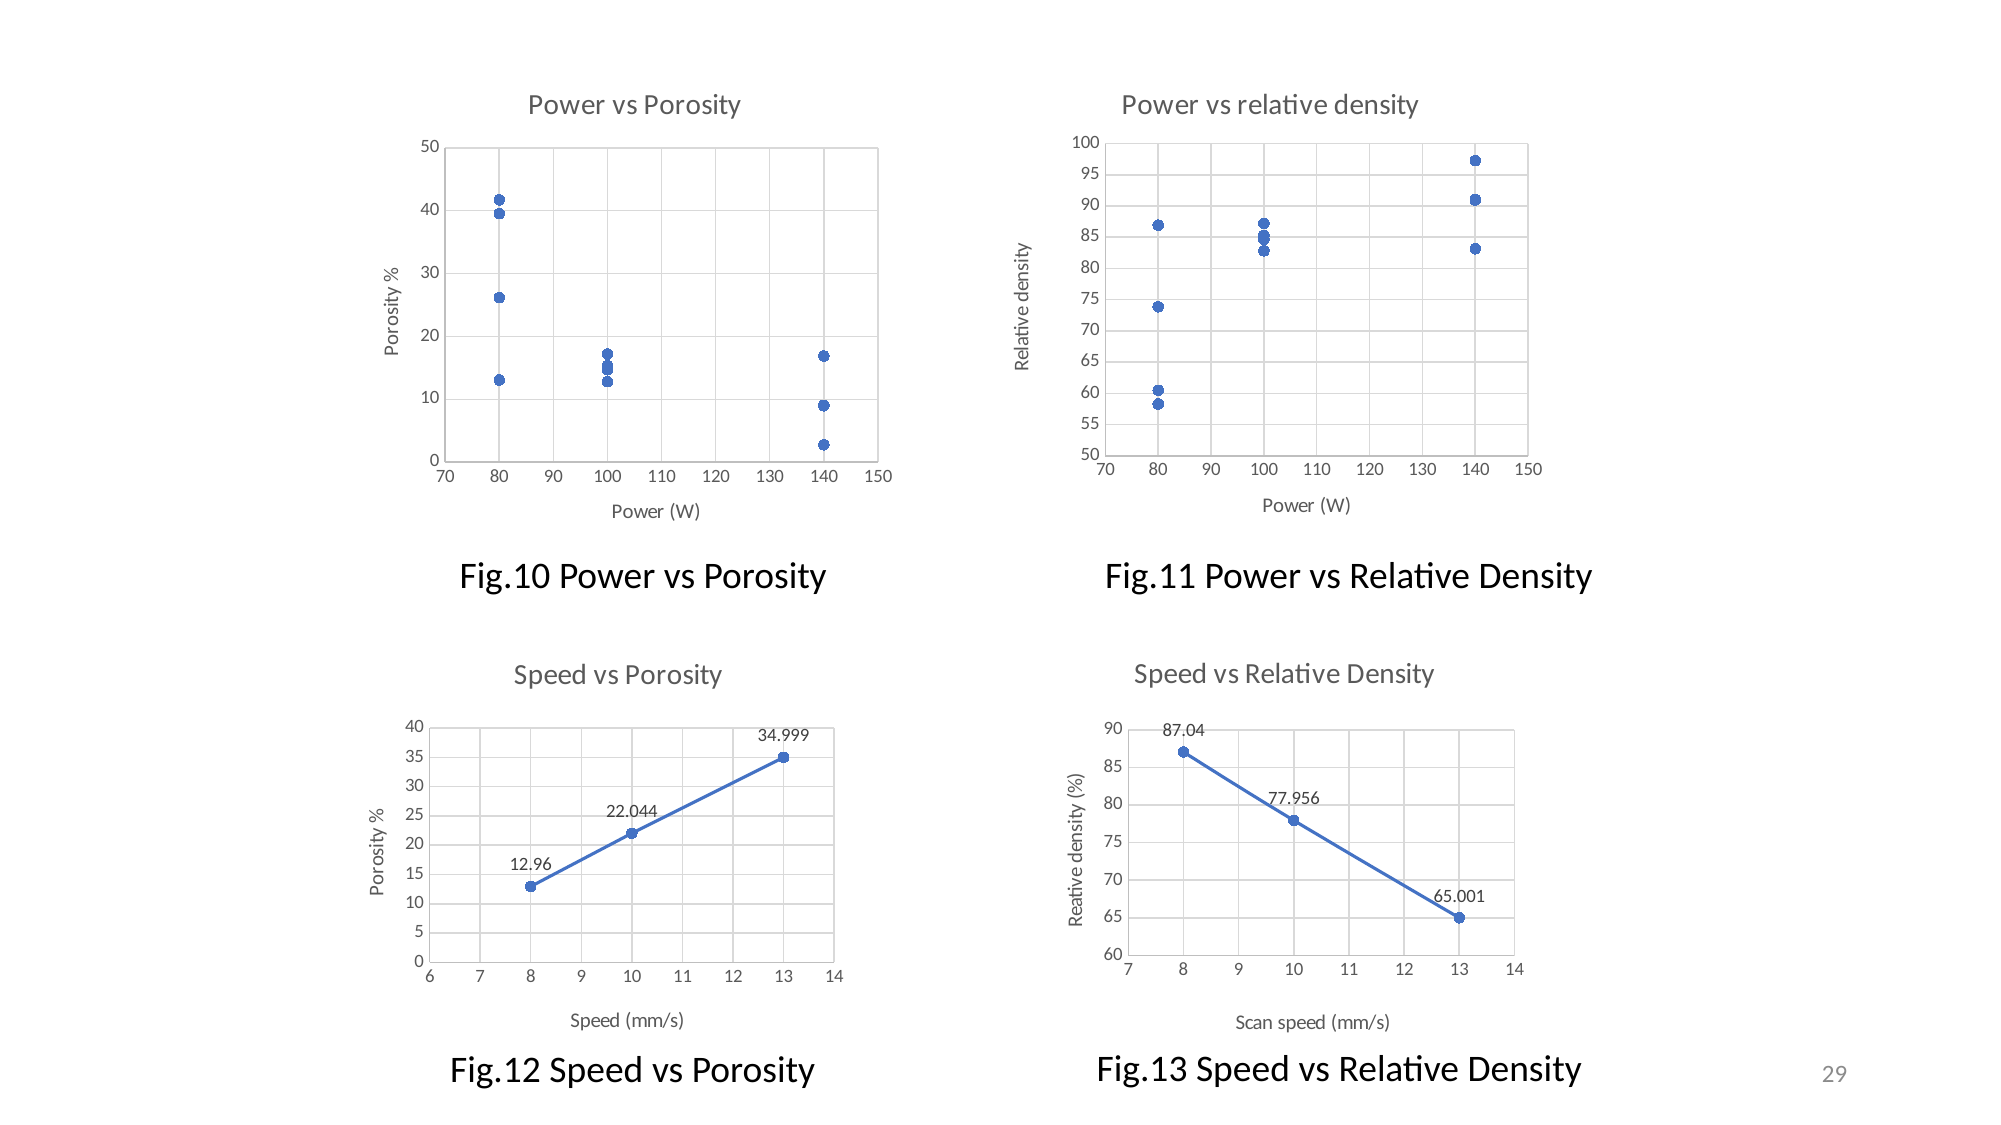

### Chart:

| Category |  |
|---|---|

### Chart: Power vs Porosity

| Category |  |
|---|---|
Fig.10 Power vs Porosity
Fig.11 Power vs Relative Density

### Chart:

| Category |  |
|---|---|

### Chart: Speed vs Porosity

| Category |  |
|---|---|
Fig.13 Speed vs Relative Density
Fig.12 Speed vs Porosity
29